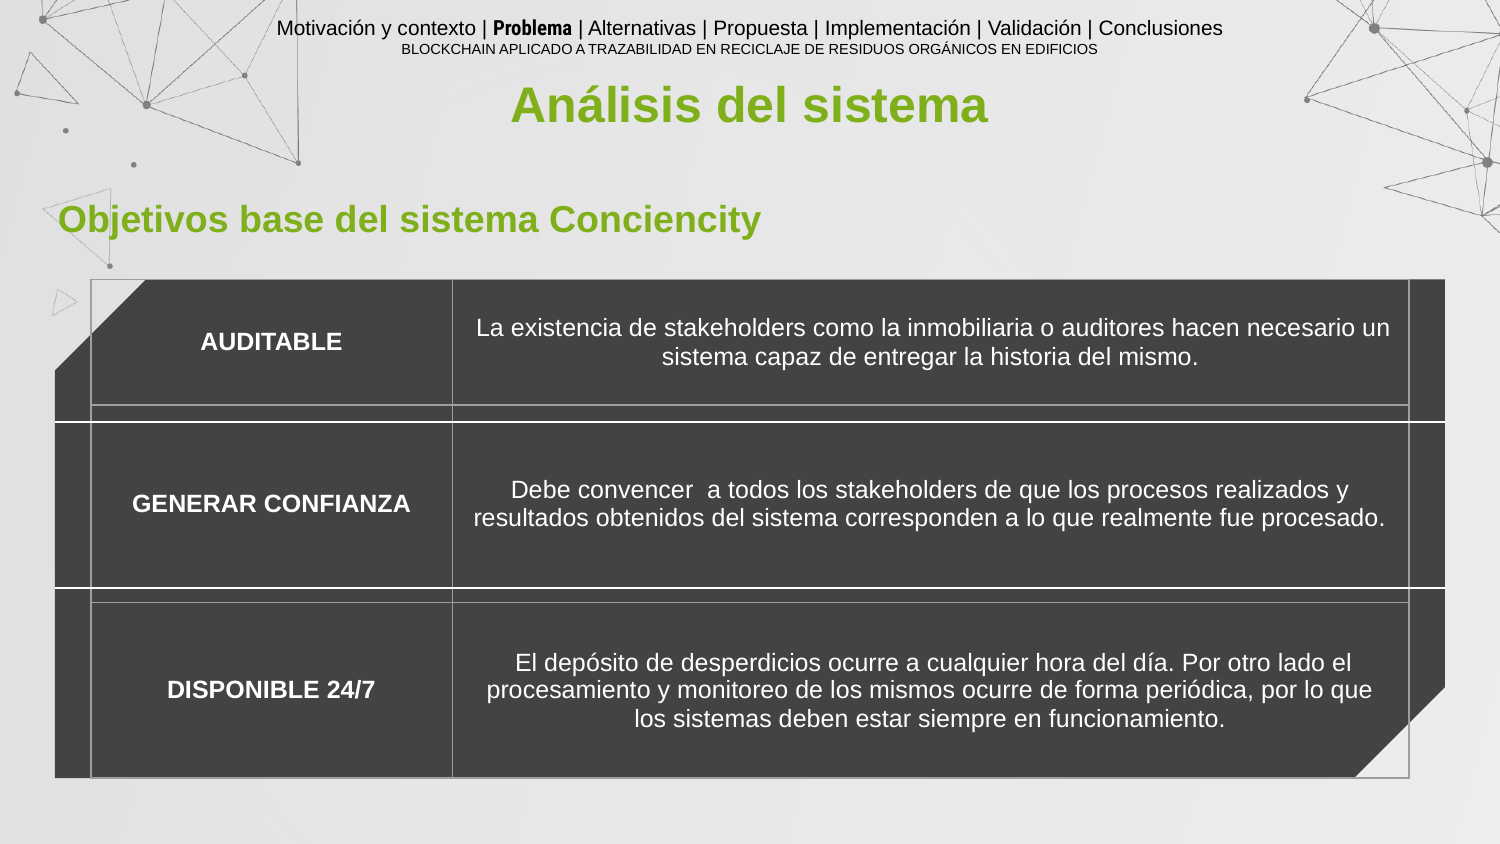

Motivación y contexto | Problema | Alternativas | Propuesta | Implementación | Validación | Conclusiones
BLOCKCHAIN APLICADO A TRAZABILIDAD EN RECICLAJE DE RESIDUOS ORGÁNICOS EN EDIFICIOS

# Análisis del sistema
Objetivos base del sistema Conciencity
| AUDITABLE | La existencia de stakeholders como la inmobiliaria o auditores hacen necesario un sistema capaz de entregar la historia del mismo. |
| --- | --- |
| GENERAR CONFIANZA | Debe convencer a todos los stakeholders de que los procesos realizados y resultados obtenidos del sistema corresponden a lo que realmente fue procesado. |
| DISPONIBLE 24/7 | El depósito de desperdicios ocurre a cualquier hora del día. Por otro lado el procesamiento y monitoreo de los mismos ocurre de forma periódica, por lo que los sistemas deben estar siempre en funcionamiento. |